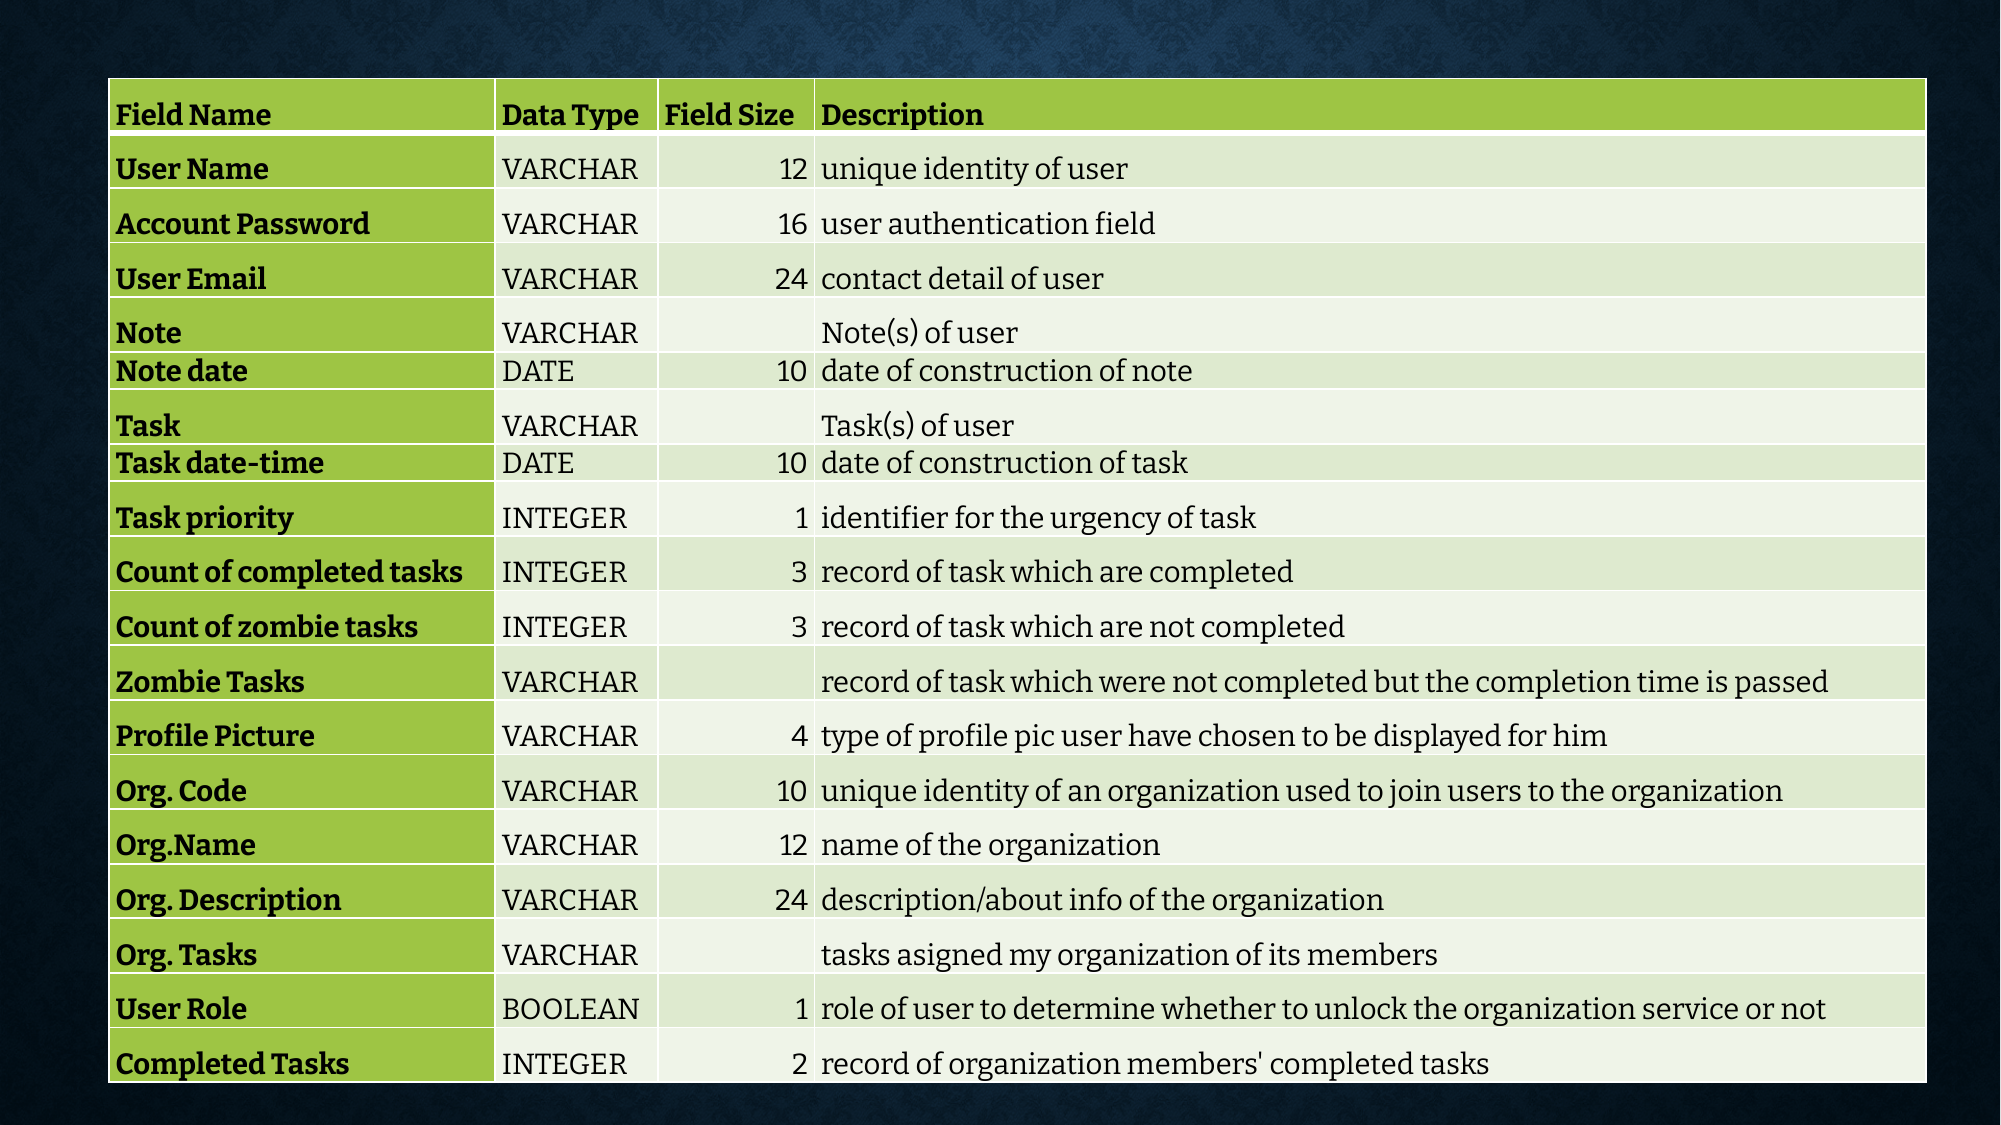

| Field Name | Data Type | Field Size | Description |
| --- | --- | --- | --- |
| User Name | VARCHAR | 12 | unique identity of user |
| Account Password | VARCHAR | 16 | user authentication field |
| User Email | VARCHAR | 24 | contact detail of user |
| Note | VARCHAR |  | Note(s) of user |
| Note date | DATE | 10 | date of construction of note |
| Task | VARCHAR |  | Task(s) of user |
| Task date-time | DATE | 10 | date of construction of task |
| Task priority | INTEGER | 1 | identifier for the urgency of task |
| Count of completed tasks | INTEGER | 3 | record of task which are completed |
| Count of zombie tasks | INTEGER | 3 | record of task which are not completed |
| Zombie Tasks | VARCHAR |  | record of task which were not completed but the completion time is passed |
| Profile Picture | VARCHAR | 4 | type of profile pic user have chosen to be displayed for him |
| Org. Code | VARCHAR | 10 | unique identity of an organization used to join users to the organization |
| Org.Name | VARCHAR | 12 | name of the organization |
| Org. Description | VARCHAR | 24 | description/about info of the organization |
| Org. Tasks | VARCHAR |  | tasks asigned my organization of its members |
| User Role | BOOLEAN | 1 | role of user to determine whether to unlock the organization service or not |
| Completed Tasks | INTEGER | 2 | record of organization members' completed tasks |